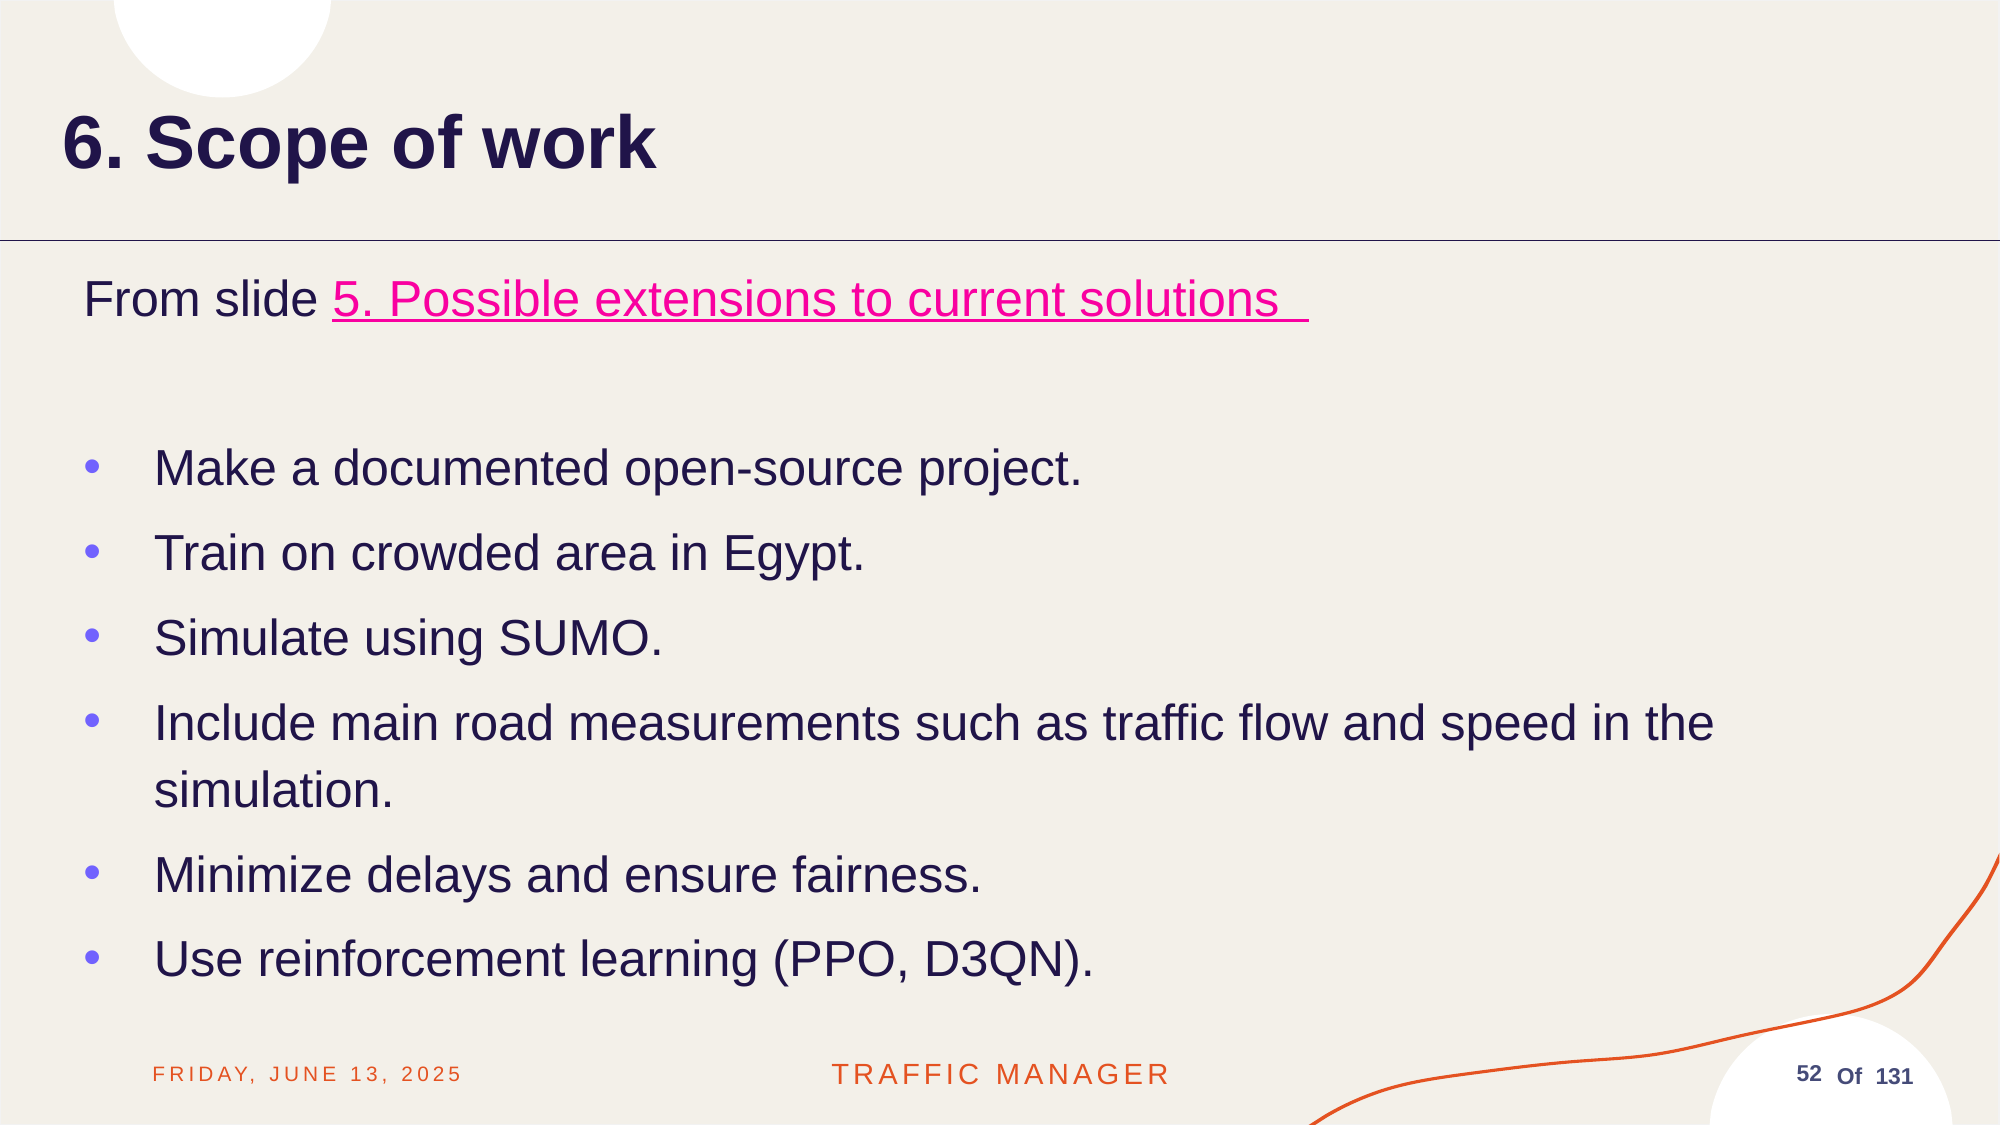

6. Scope of work
From slide 5. Possible extensions to current solutions

Make a documented open-source project.
Train on crowded area in Egypt.
Simulate using SUMO.
Include main road measurements such as traffic flow and speed in the simulation.
Minimize delays and ensure fairness.
Use reinforcement learning (PPO, D3QN).
Friday, June 13, 2025
Traffic MANAGER
52